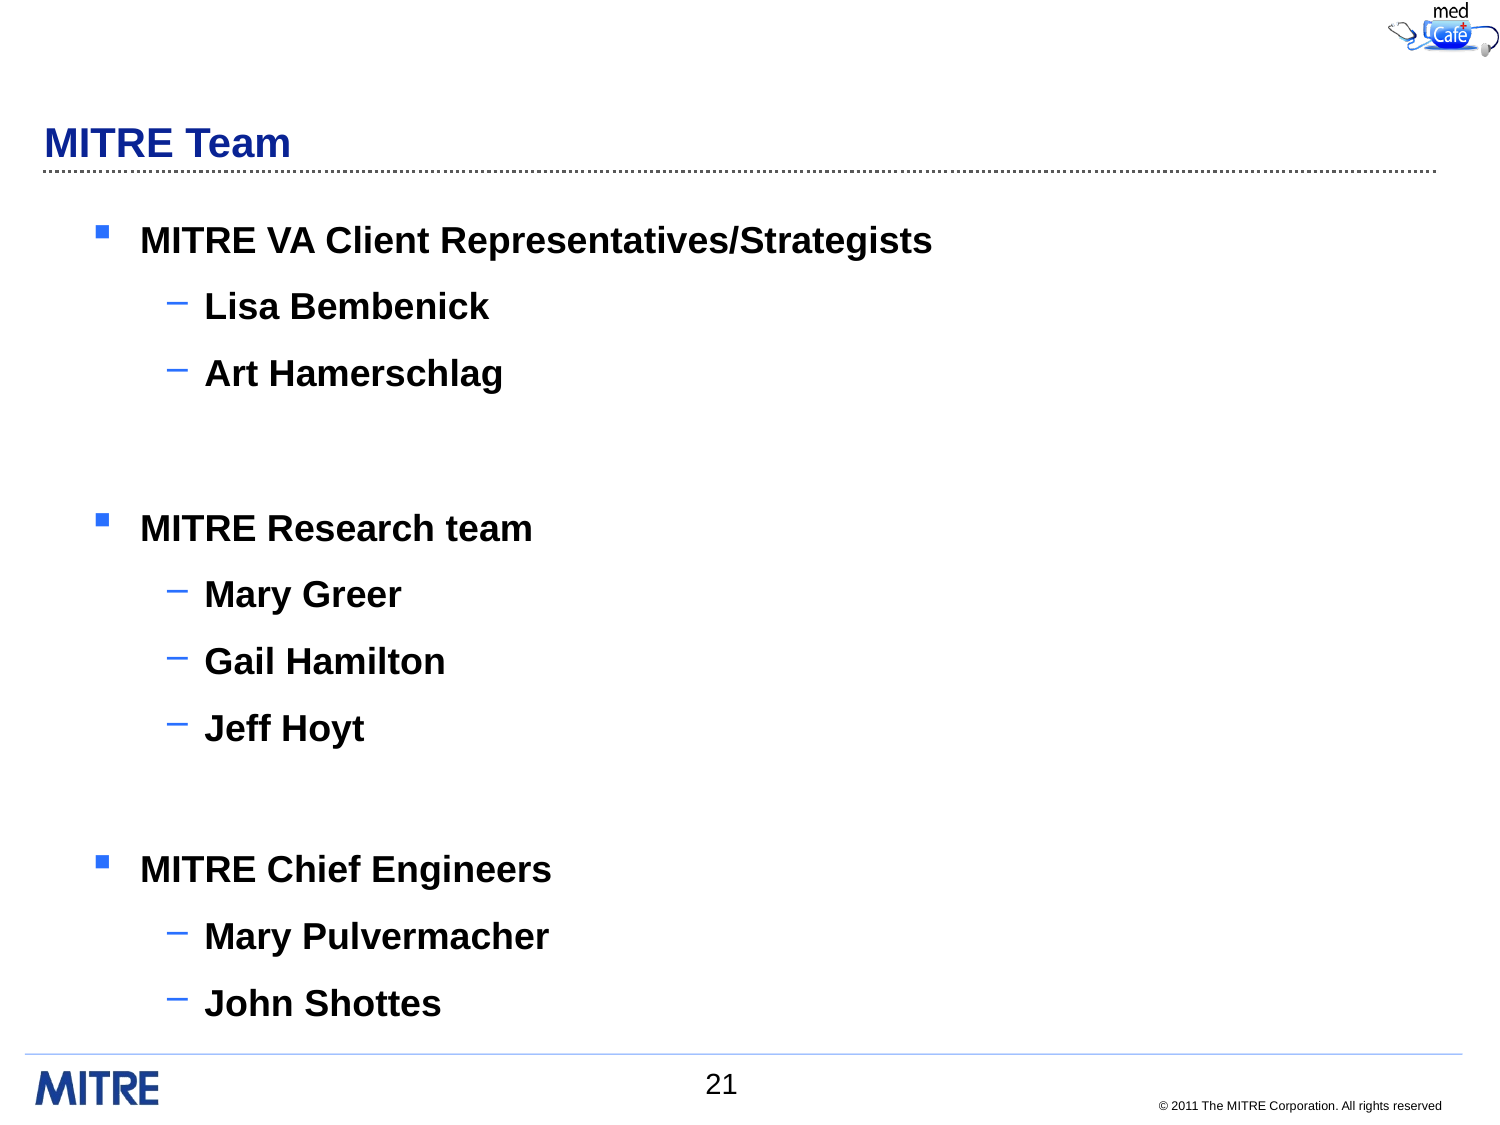

# MITRE Team
MITRE VA Client Representatives/Strategists
Lisa Bembenick
Art Hamerschlag

MITRE Research team
Mary Greer
Gail Hamilton
Jeff Hoyt

MITRE Chief Engineers
Mary Pulvermacher
John Shottes